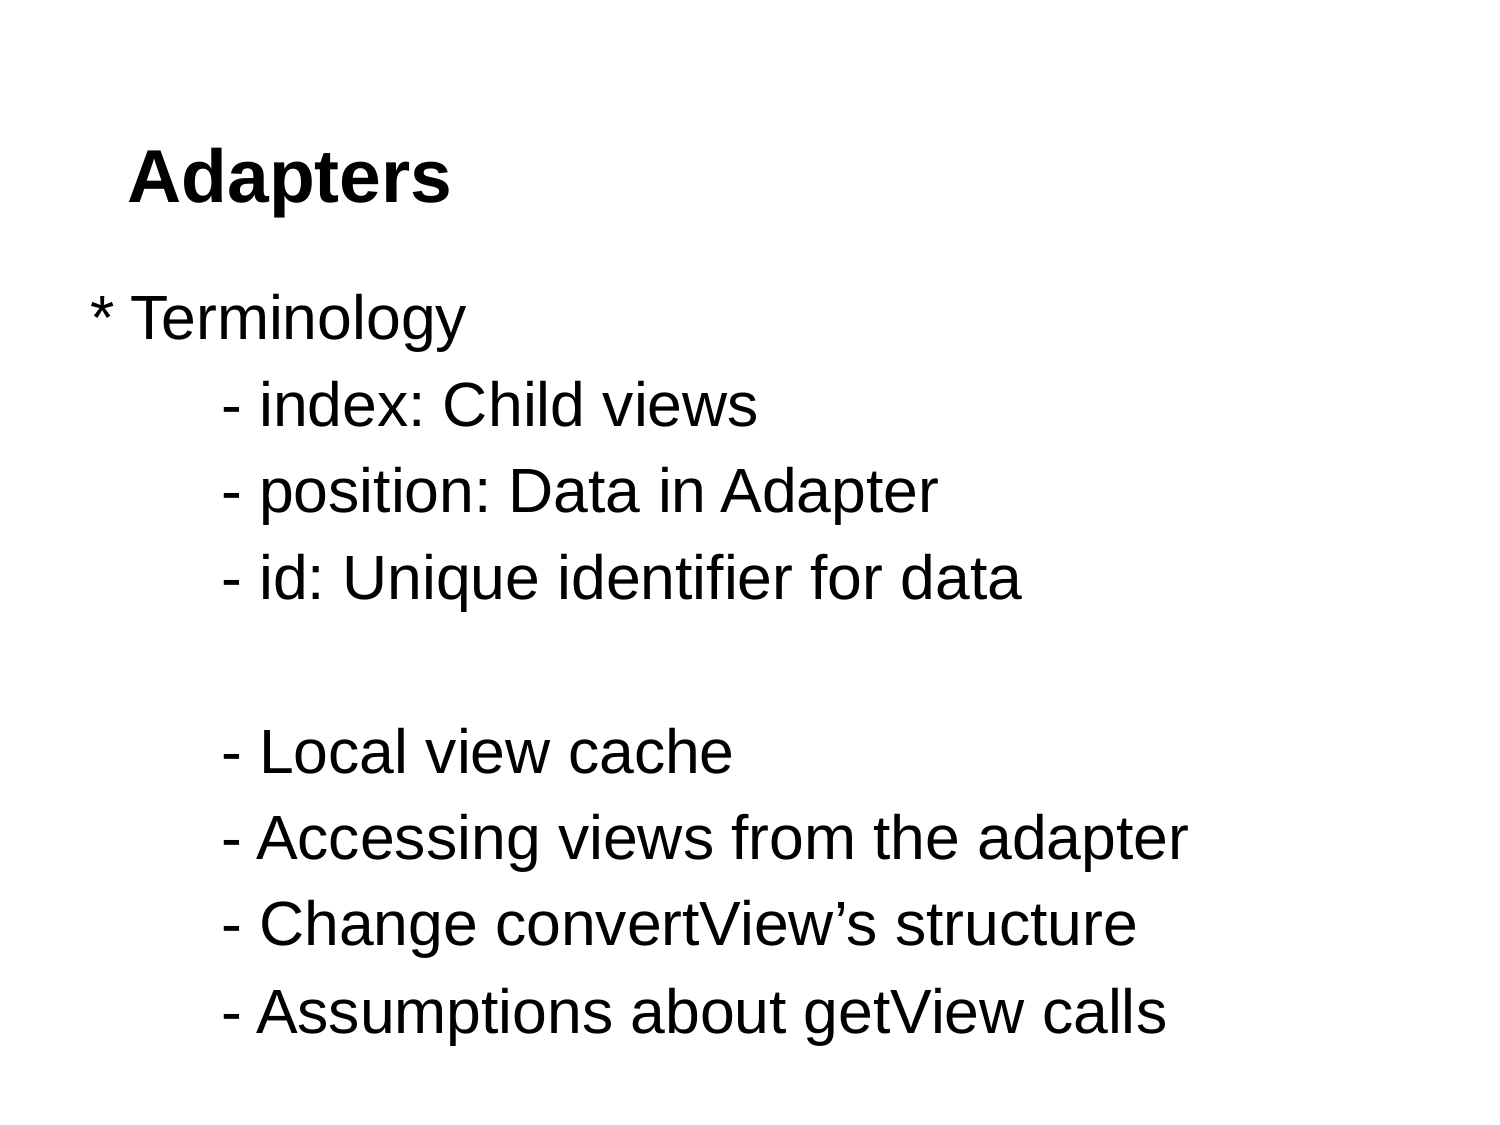

# Adapters
* Terminology
- index: Child views
- position: Data in Adapter
- id: Unique identifier for data

- Local view cache
- Accessing views from the adapter
- Change convertView’s structure
- Assumptions about getView calls